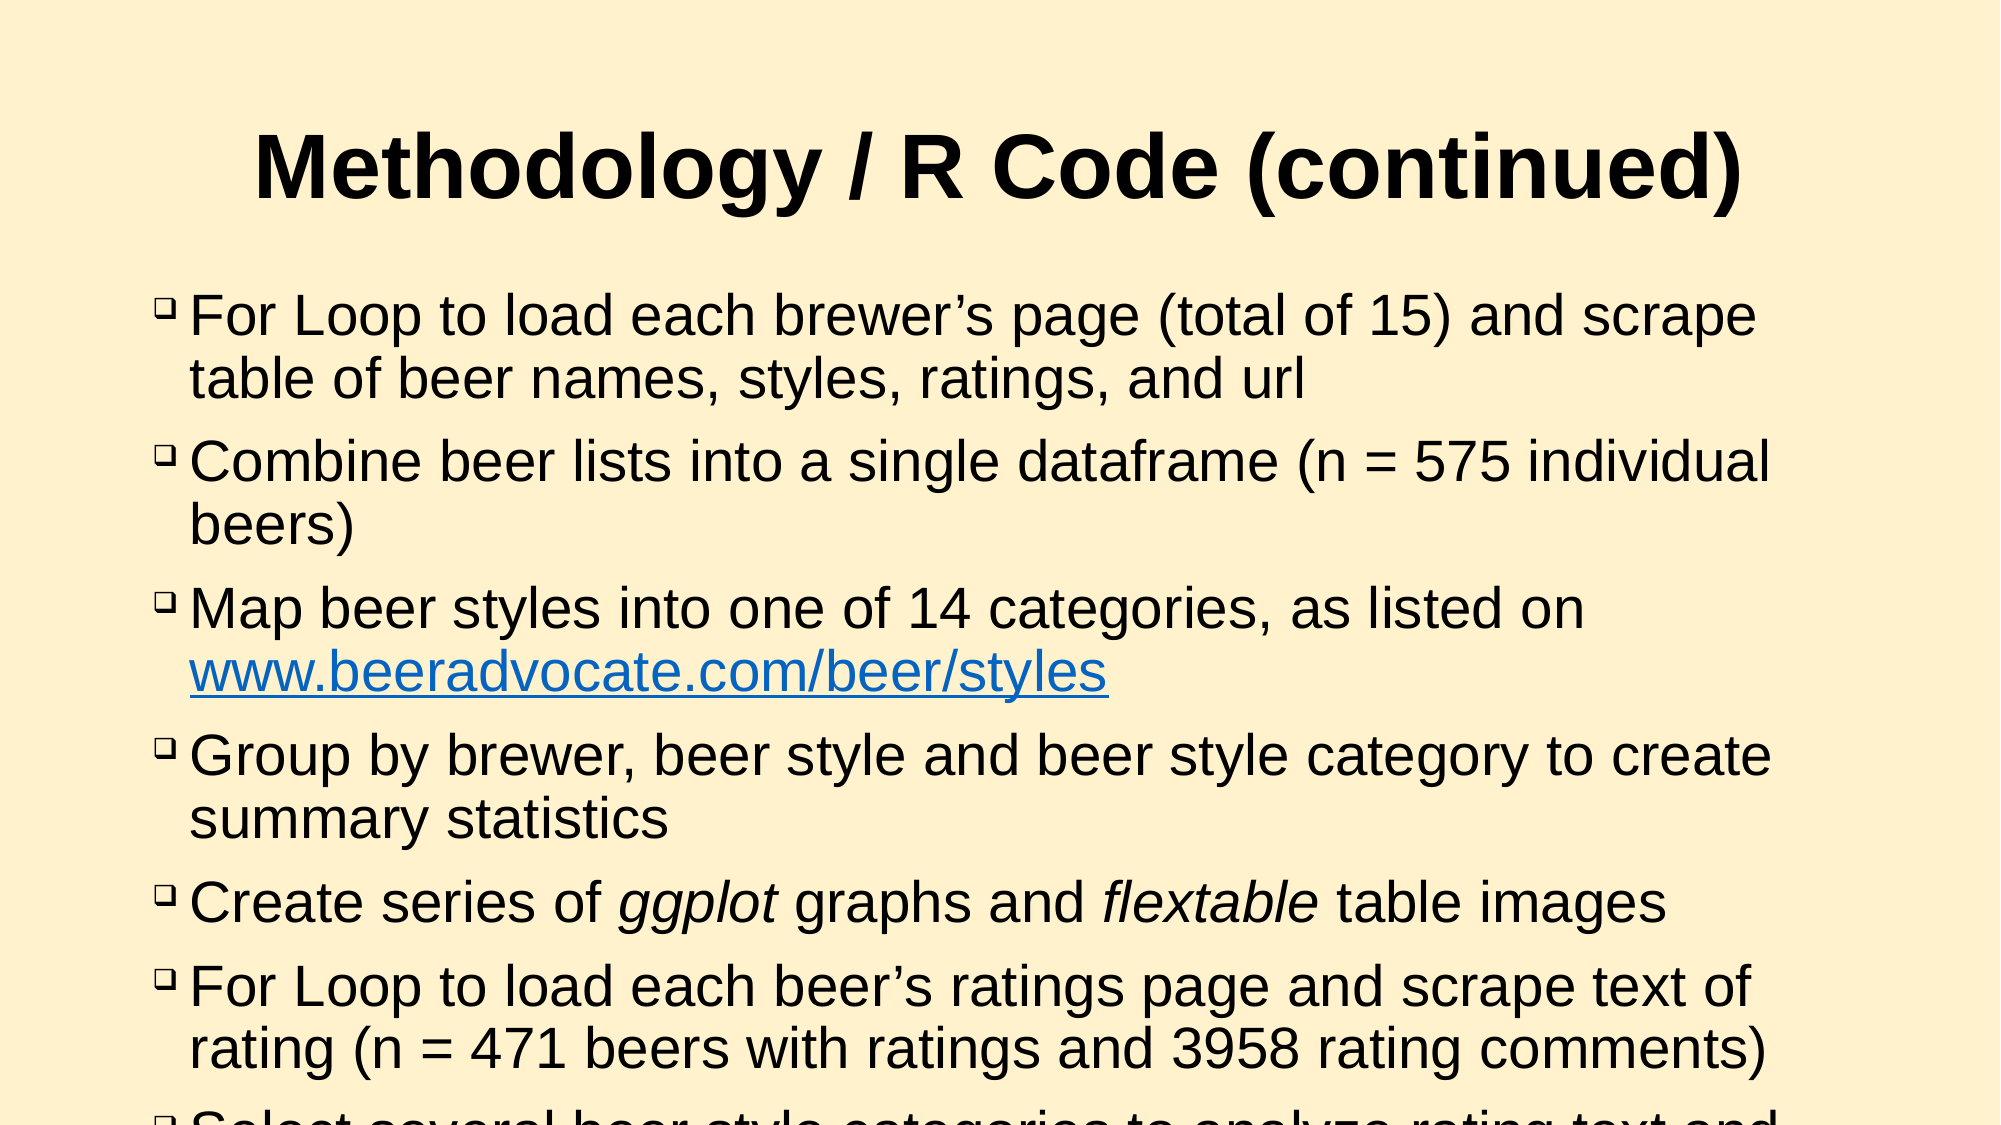

# Methodology / R Code (continued)
For Loop to load each brewer’s page (total of 15) and scrape table of beer names, styles, ratings, and url
Combine beer lists into a single dataframe (n = 575 individual beers)
Map beer styles into one of 14 categories, as listed on www.beeradvocate.com/beer/styles
Group by brewer, beer style and beer style category to create summary statistics
Create series of ggplot graphs and flextable table images
For Loop to load each beer’s ratings page and scrape text of rating (n = 471 beers with ratings and 3958 rating comments)
Select several beer style categories to analyze rating text and produce word clouds
Analyze beer names for local cultural terms and word cloud